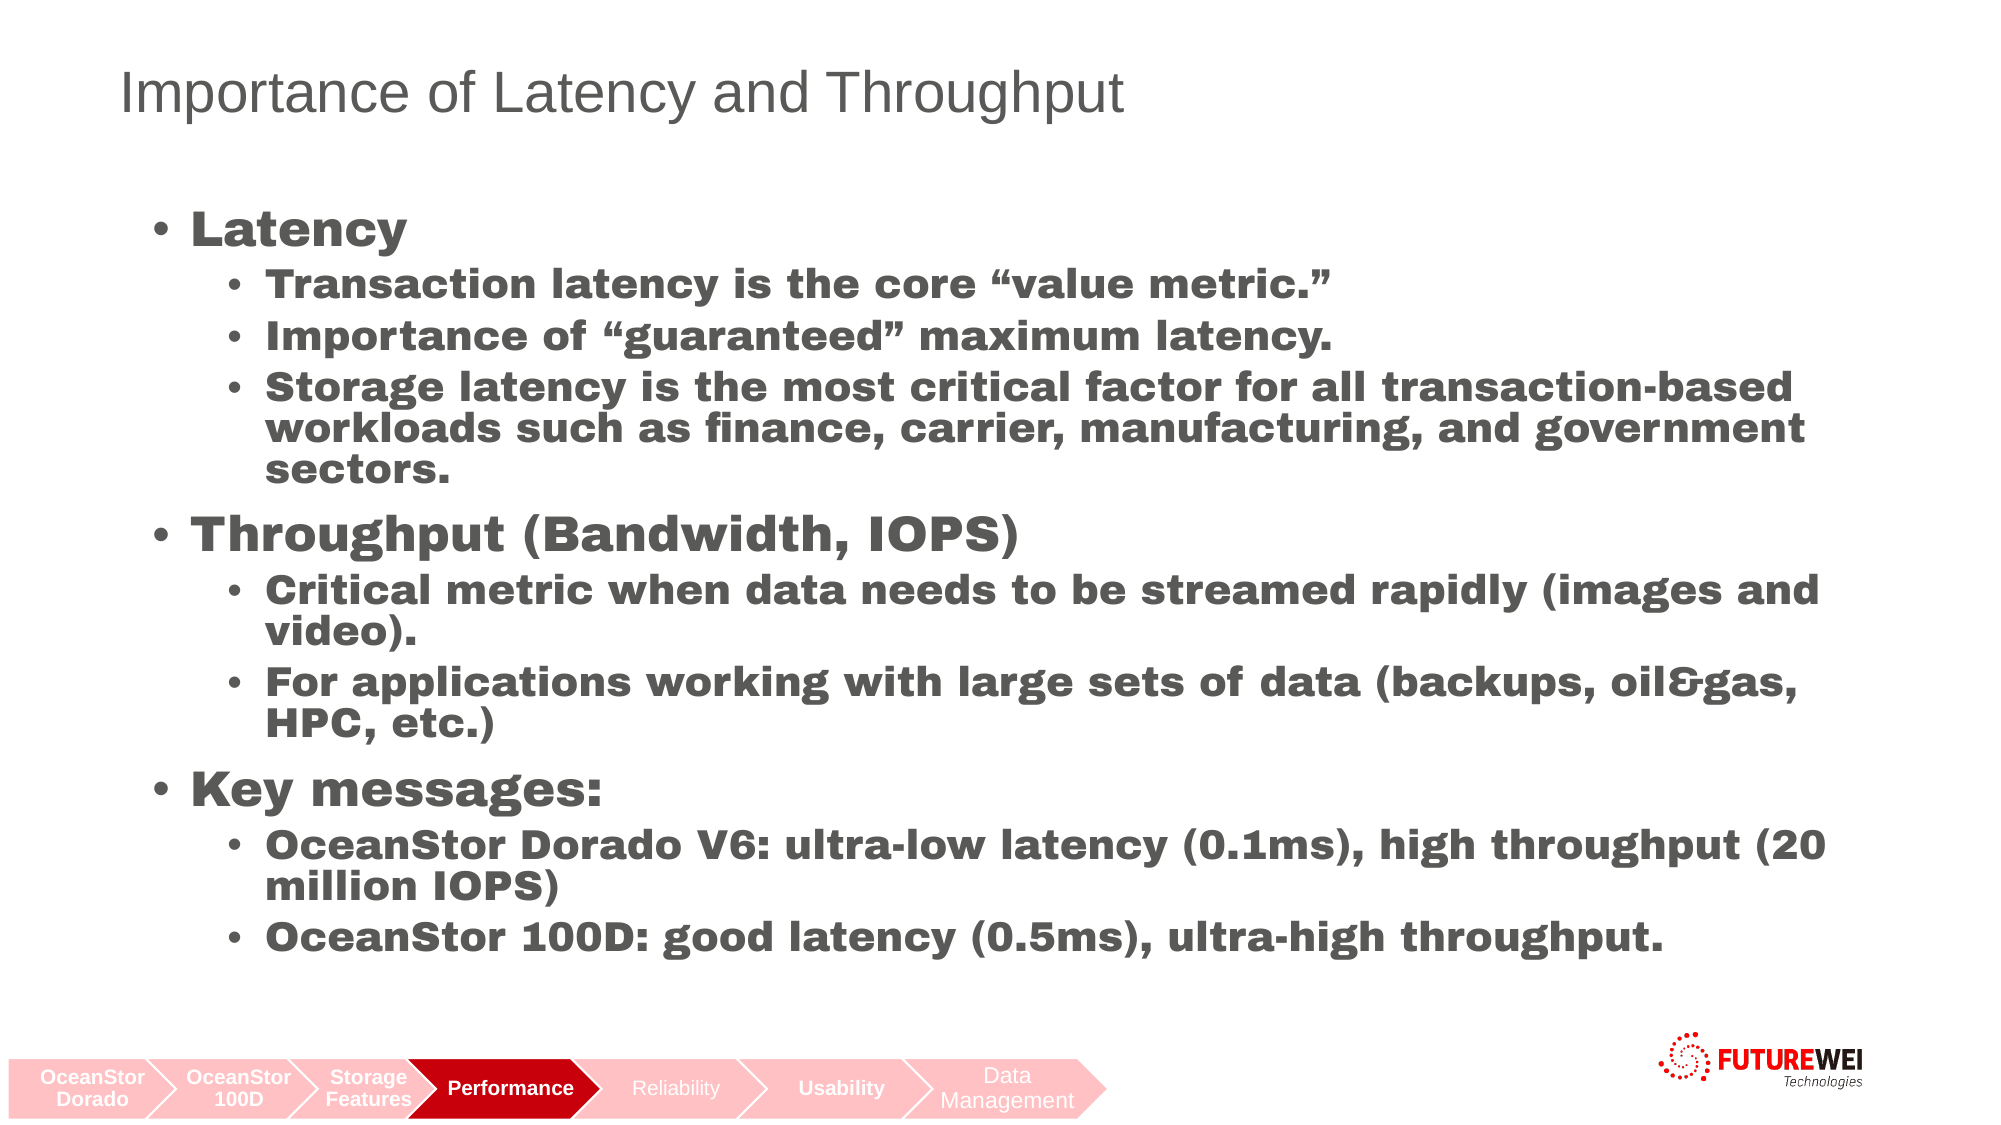

# Importance of Latency and Throughput
Latency
Transaction latency is the core “value metric.”
Importance of “guaranteed” maximum latency.
Storage latency is the most critical factor for all transaction-based workloads such as finance, carrier, manufacturing, and government sectors.
Throughput (Bandwidth, IOPS)
Critical metric when data needs to be streamed rapidly (images and video).
For applications working with large sets of data (backups, oil&gas, HPC, etc.)
Key messages:
OceanStor Dorado V6: ultra-low latency (0.1ms), high throughput (20 million IOPS)
OceanStor 100D: good latency (0.5ms), ultra-high throughput.
OceanStor Dorado
OceanStor 100D
Storage Features
Performance
Reliability
Usability
Data Management